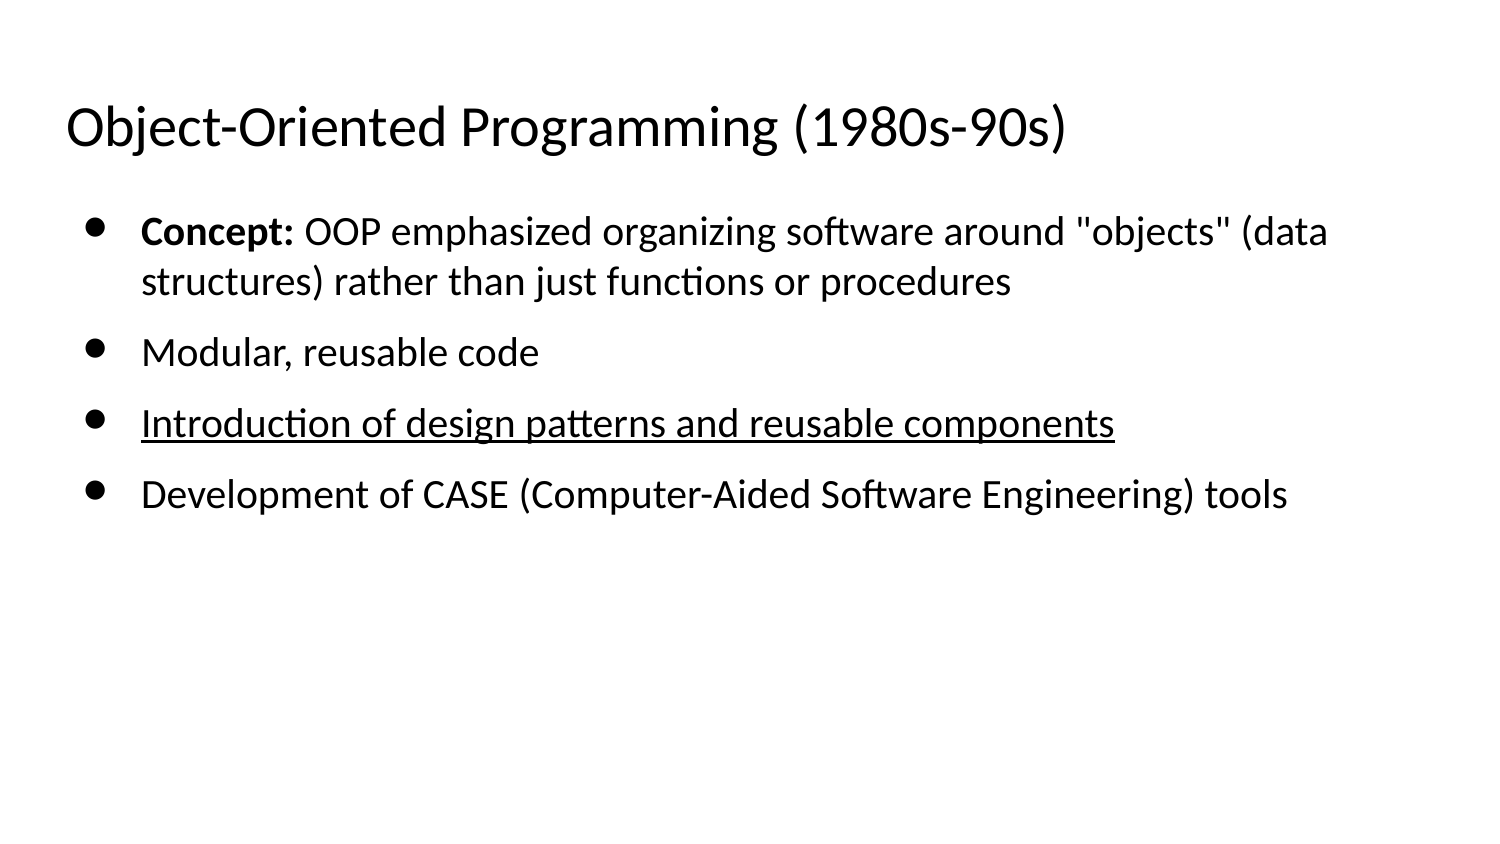

# Object-Oriented Programming (1980s-90s)
Concept: OOP emphasized organizing software around "objects" (data structures) rather than just functions or procedures
Modular, reusable code
Introduction of design patterns and reusable components
Development of CASE (Computer-Aided Software Engineering) tools